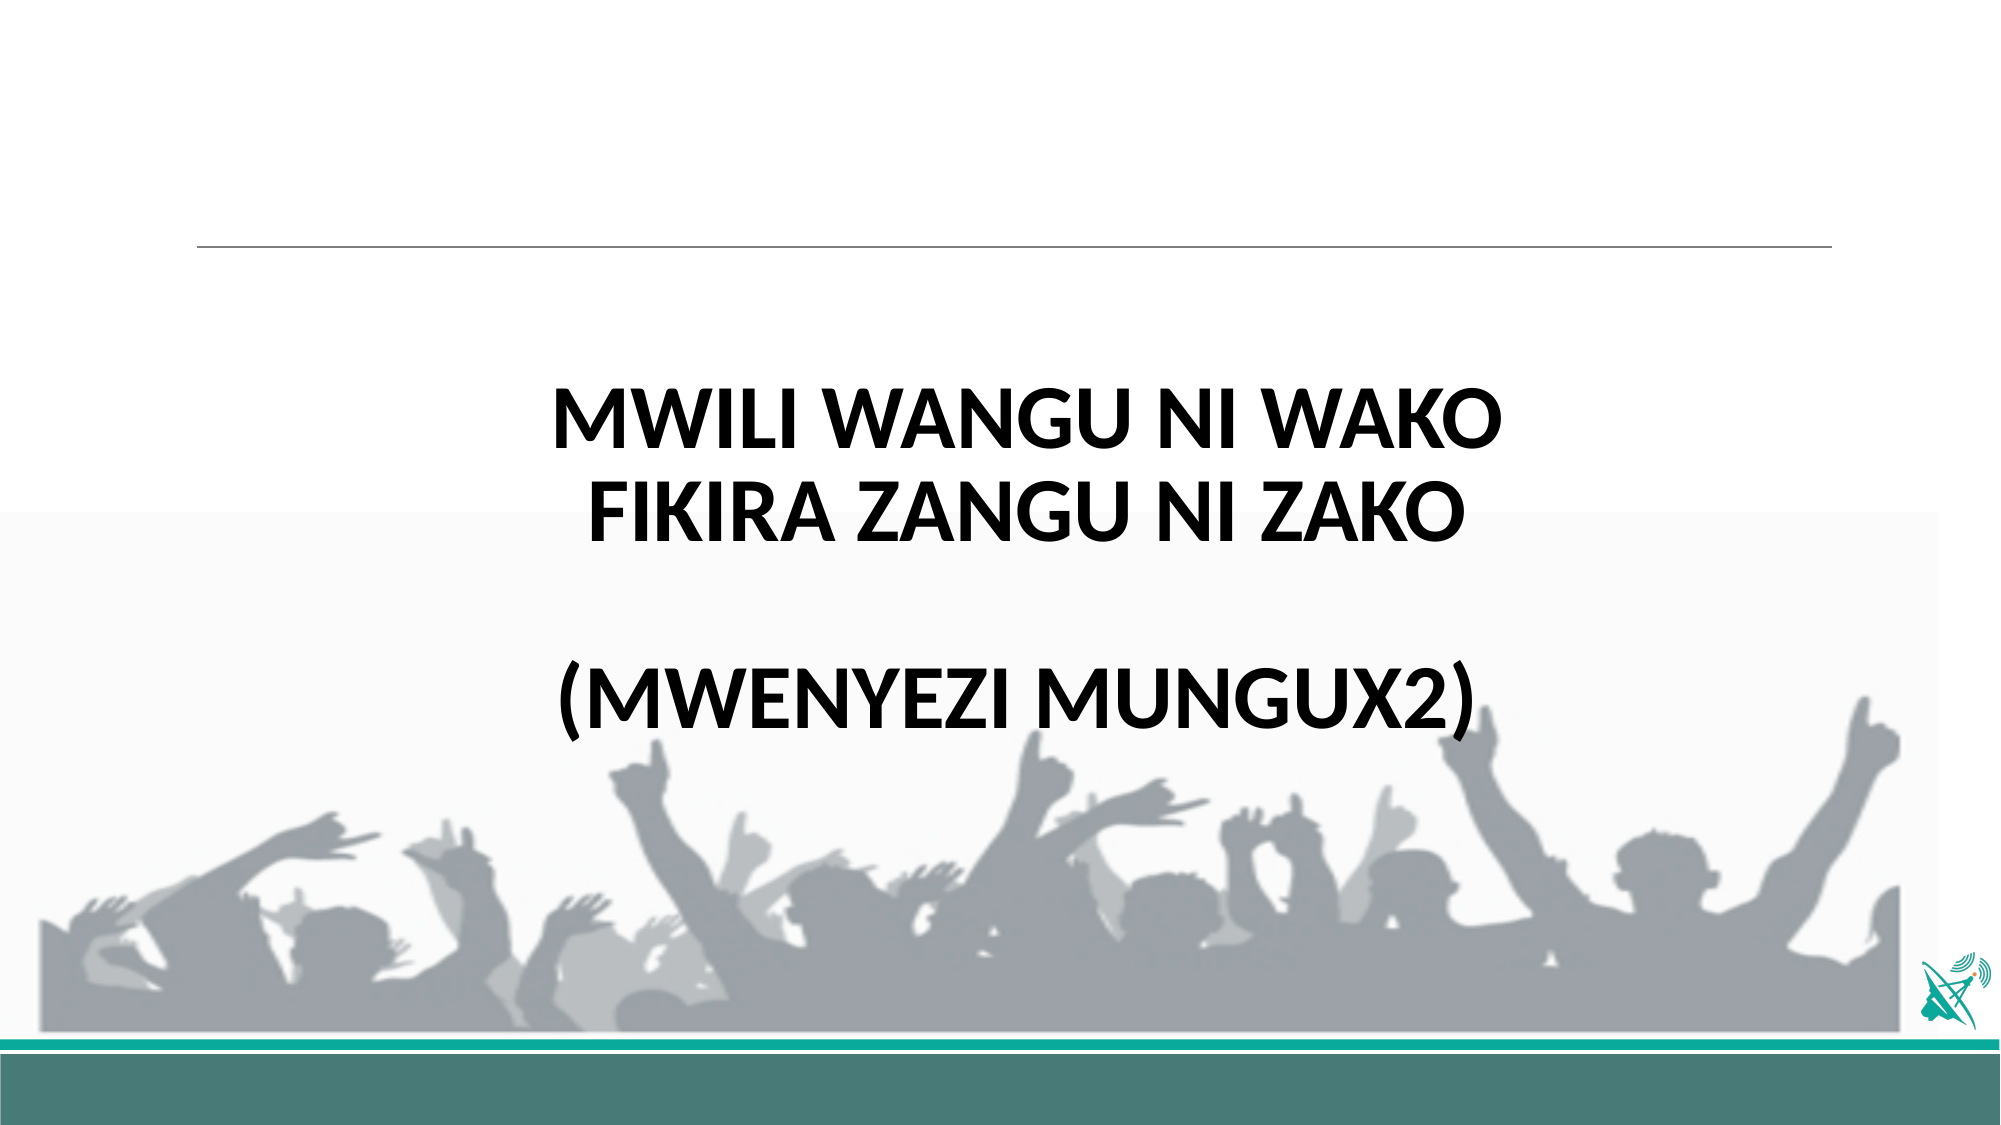

# MWILI WANGU NI WAKO FIKIRA ZANGU NI ZAKO (MWENYEZI MUNGUX2)